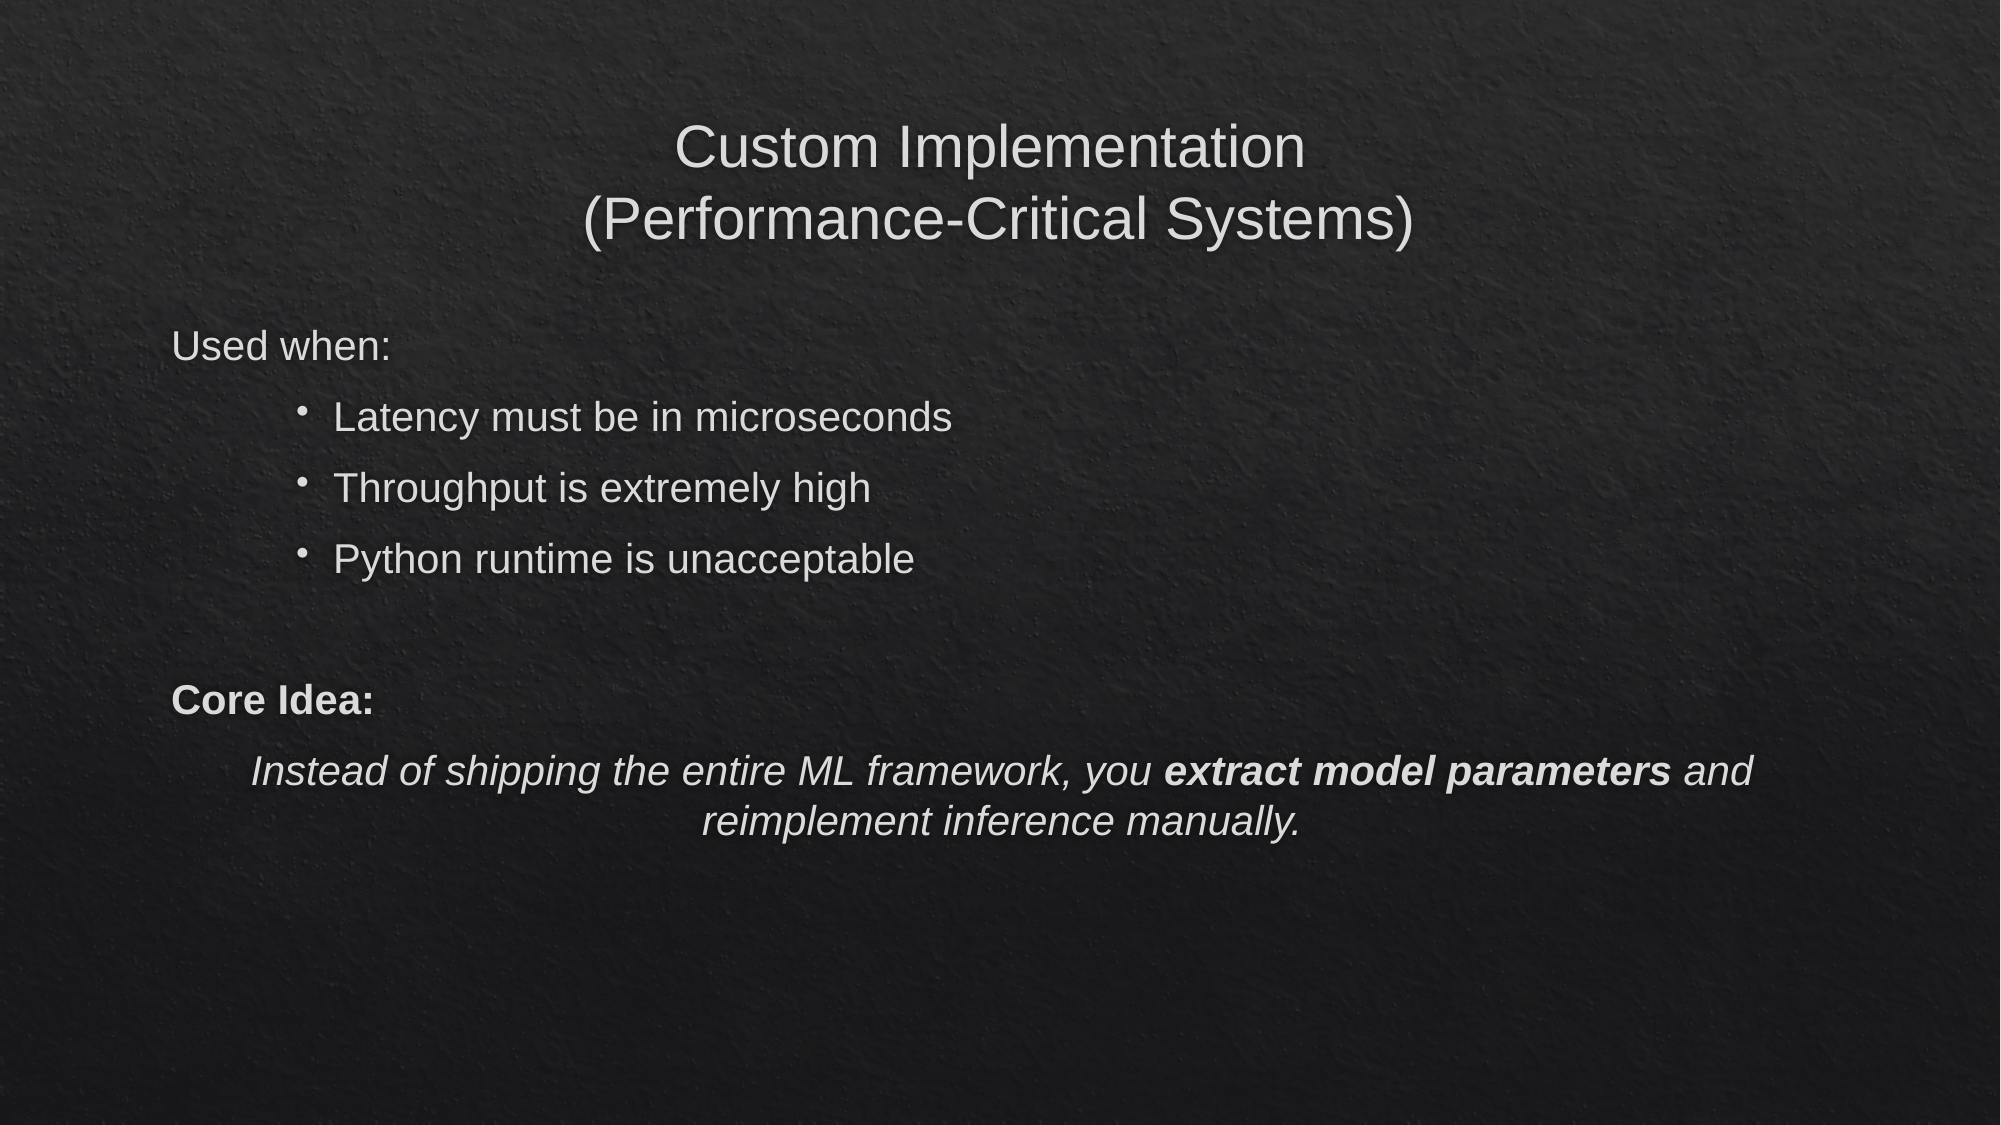

# Custom Implementation (Performance-Critical Systems)
Used when:
Latency must be in microseconds
Throughput is extremely high
Python runtime is unacceptable

Core Idea:
Instead of shipping the entire ML framework, you extract model parameters and reimplement inference manually.